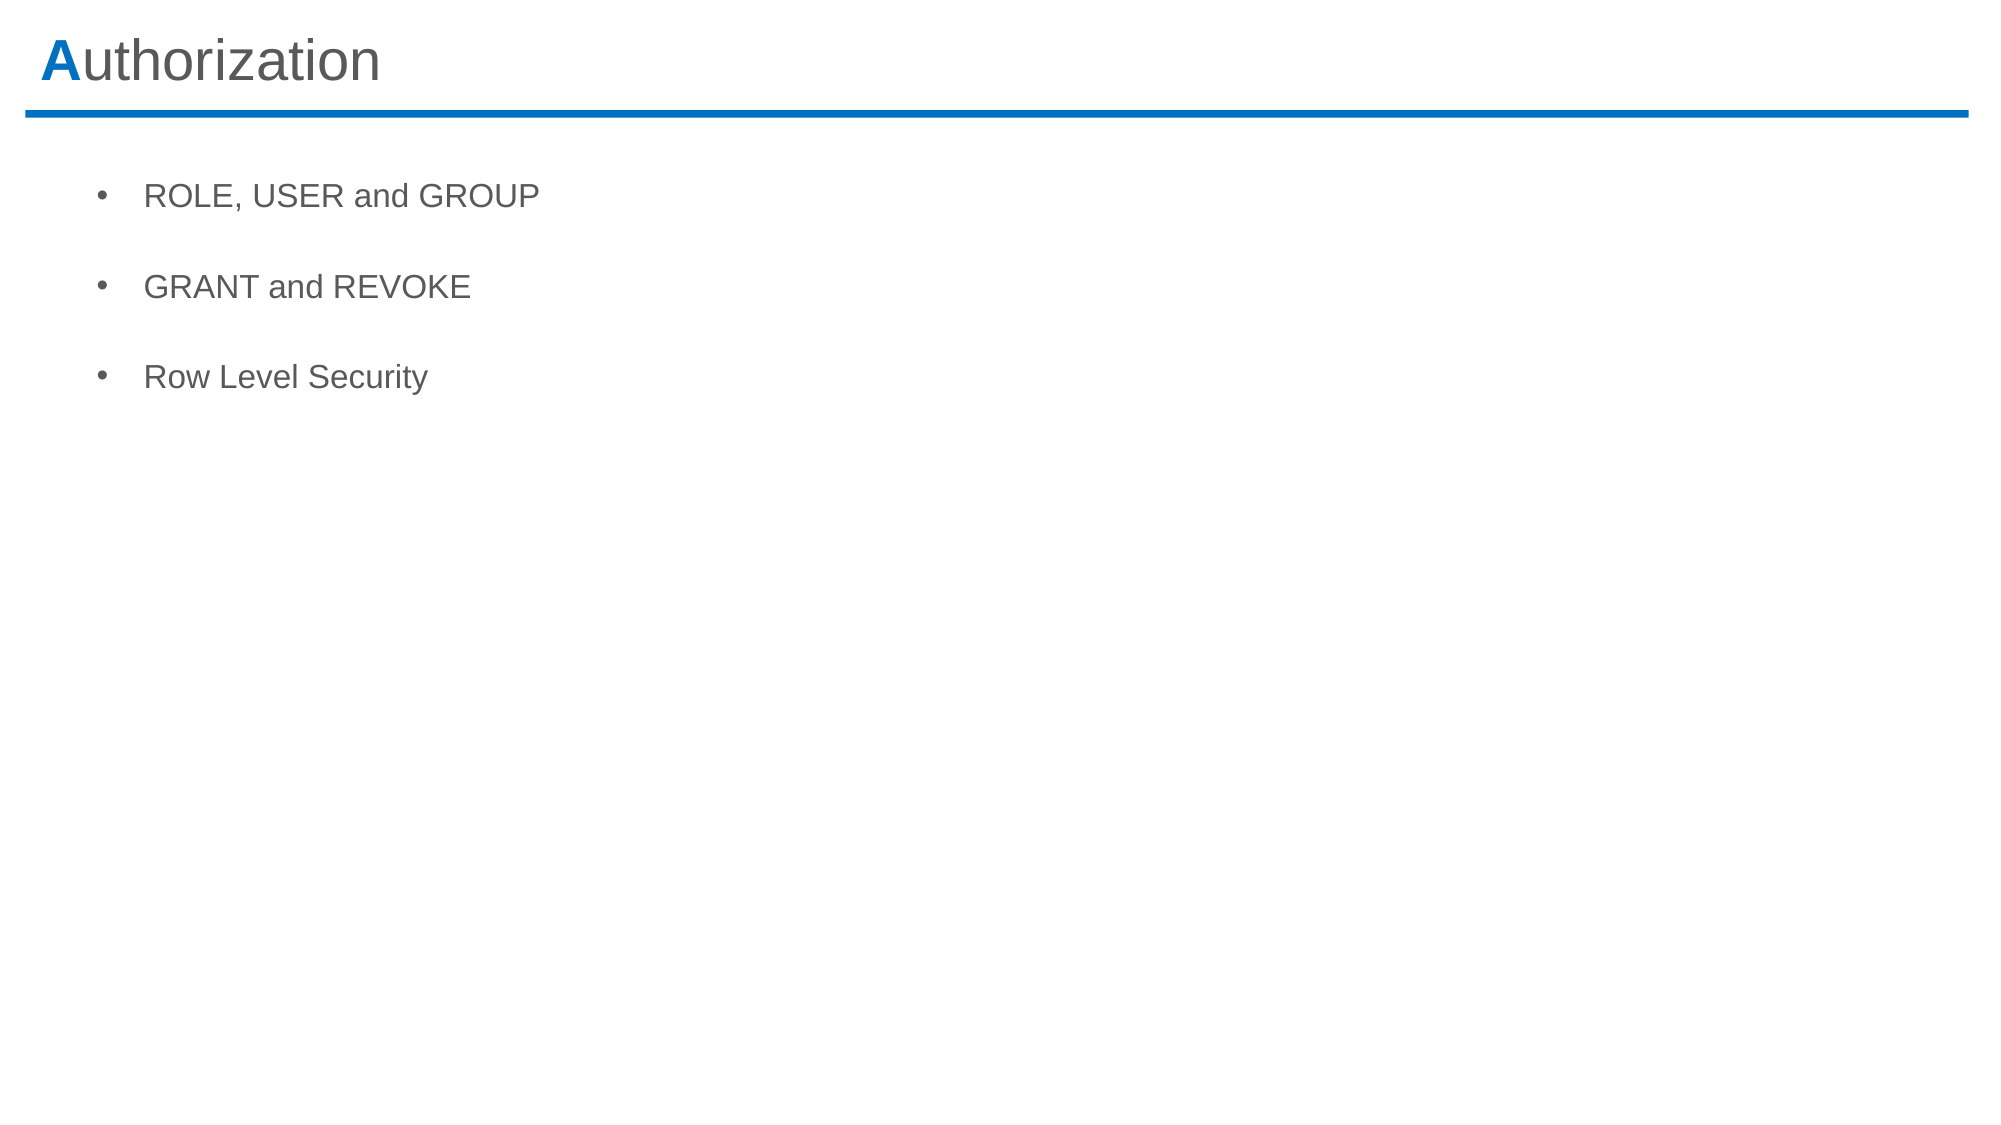

# Authorization
ROLE, USER and GROUP
GRANT and REVOKE
Row Level Security